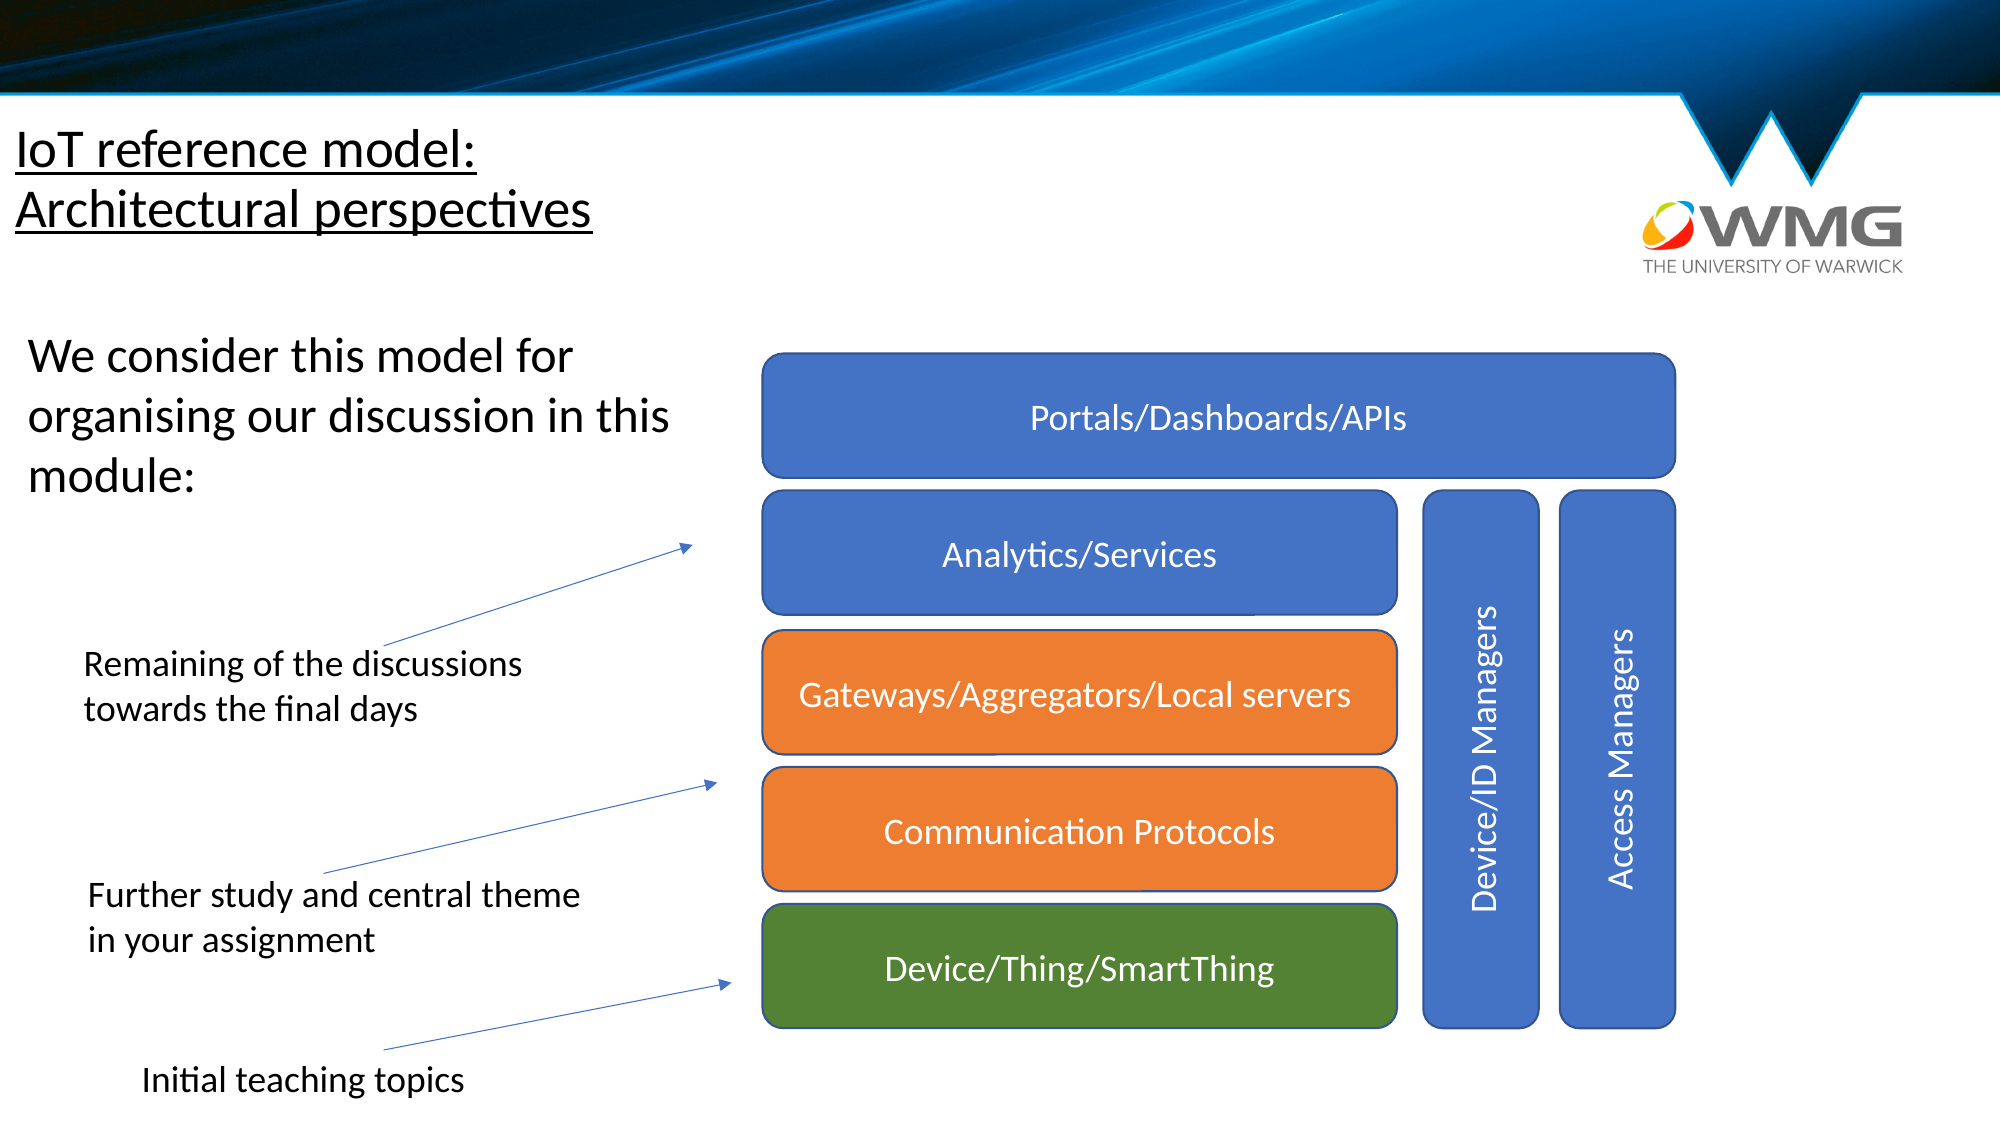

# IoT reference model: Architectural perspectives
We consider this model for organising our discussion in this module:
Portals/Dashboards/APIs
Analytics/Services
Device/ID Managers
Access Managers
Gateways/Aggregators/Local servers
Communication Protocols
Device/Thing/SmartThing
Remaining of the discussions towards the final days
Further study and central theme in your assignment
Initial teaching topics